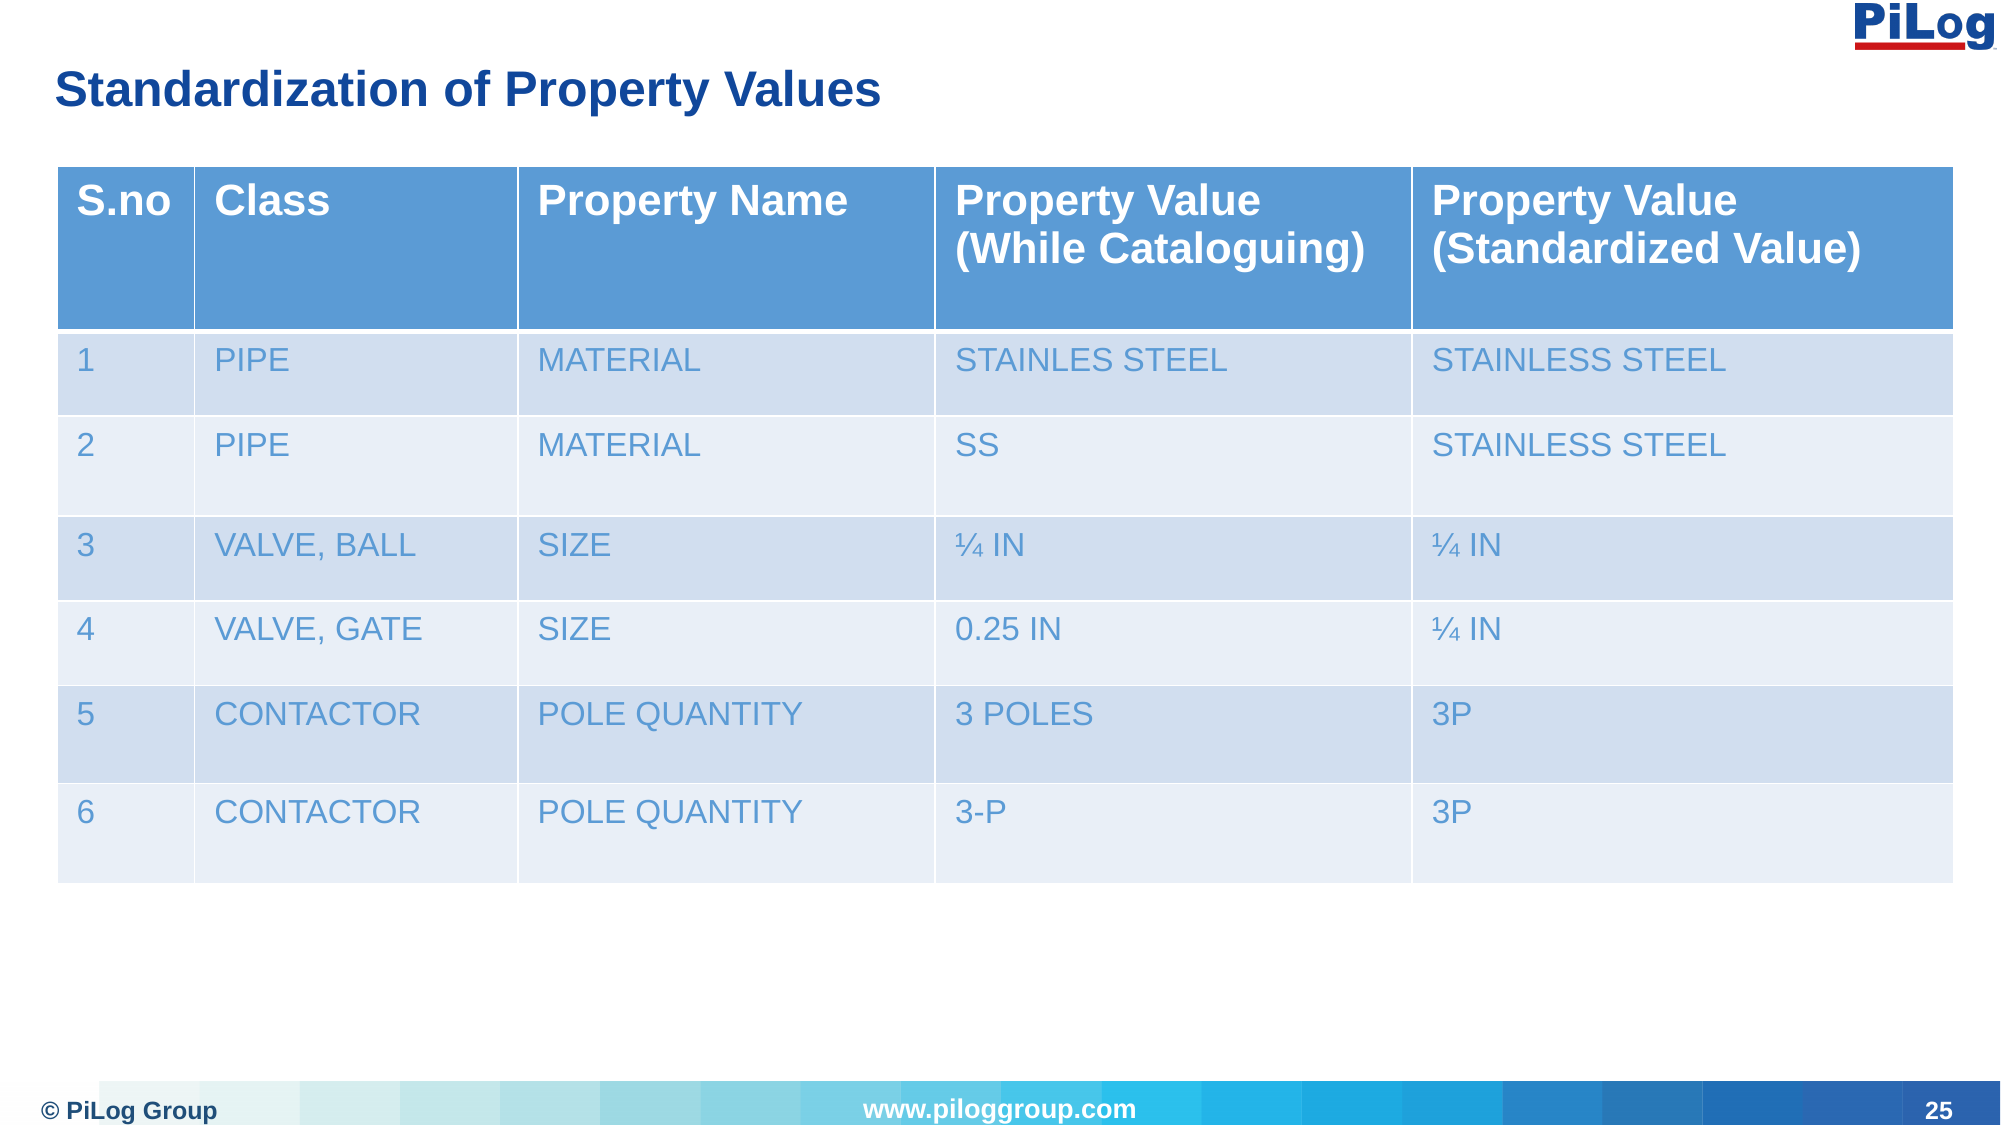

# Standardization of Property Values
| S.no | Class | Property Name | Property Value (While Cataloguing) | Property Value (Standardized Value) |
| --- | --- | --- | --- | --- |
| 1 | PIPE | MATERIAL | STAINLES STEEL | STAINLESS STEEL |
| 2 | PIPE | MATERIAL | SS | STAINLESS STEEL |
| 3 | VALVE, BALL | SIZE | ¼ IN | ¼ IN |
| 4 | VALVE, GATE | SIZE | 0.25 IN | ¼ IN |
| 5 | CONTACTOR | POLE QUANTITY | 3 POLES | 3P |
| 6 | CONTACTOR | POLE QUANTITY | 3-P | 3P |
© PiLog Group
25
www.piloggroup.com